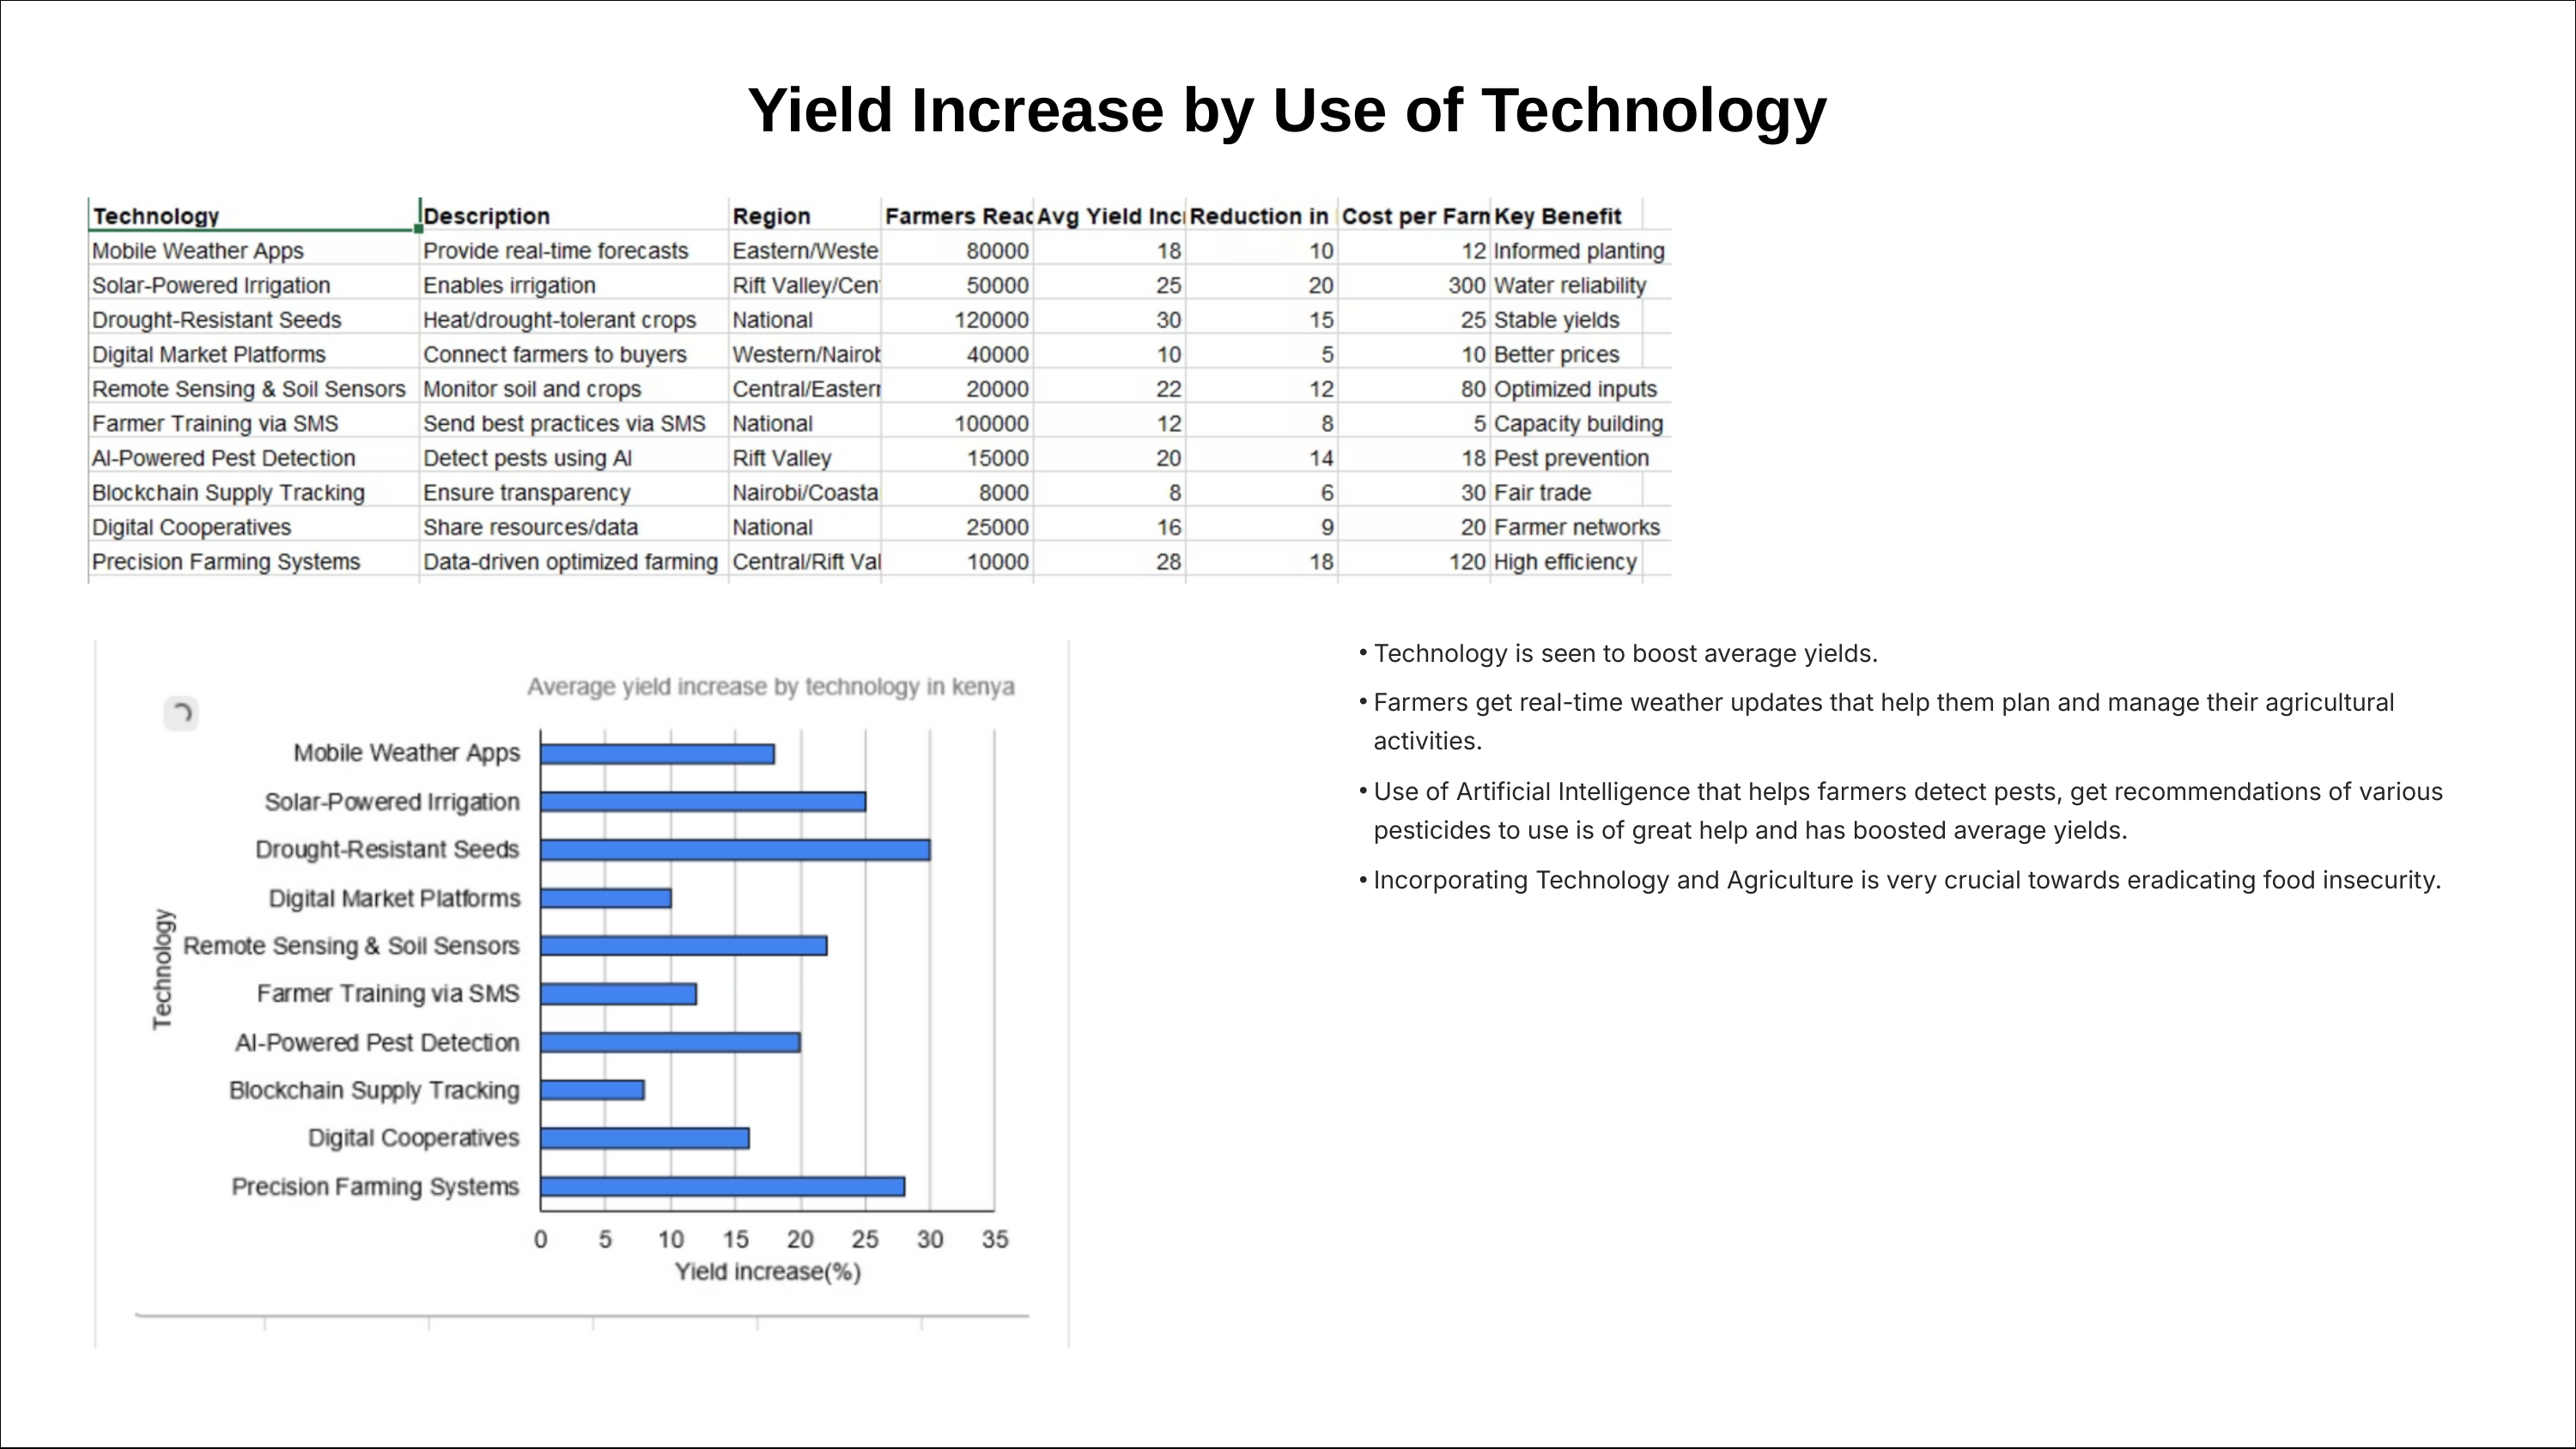

Yield Increase by Use of Technology

Technology is seen to boost average yields.

Farmers get real-time weather updates that help them plan and manage their agricultural activities.
Use of Artificial Intelligence that helps farmers detect pests, get recommendations of various pesticides to use is of great help and has boosted average yields.
Incorporating Technology and Agriculture is very crucial towards eradicating food insecurity.